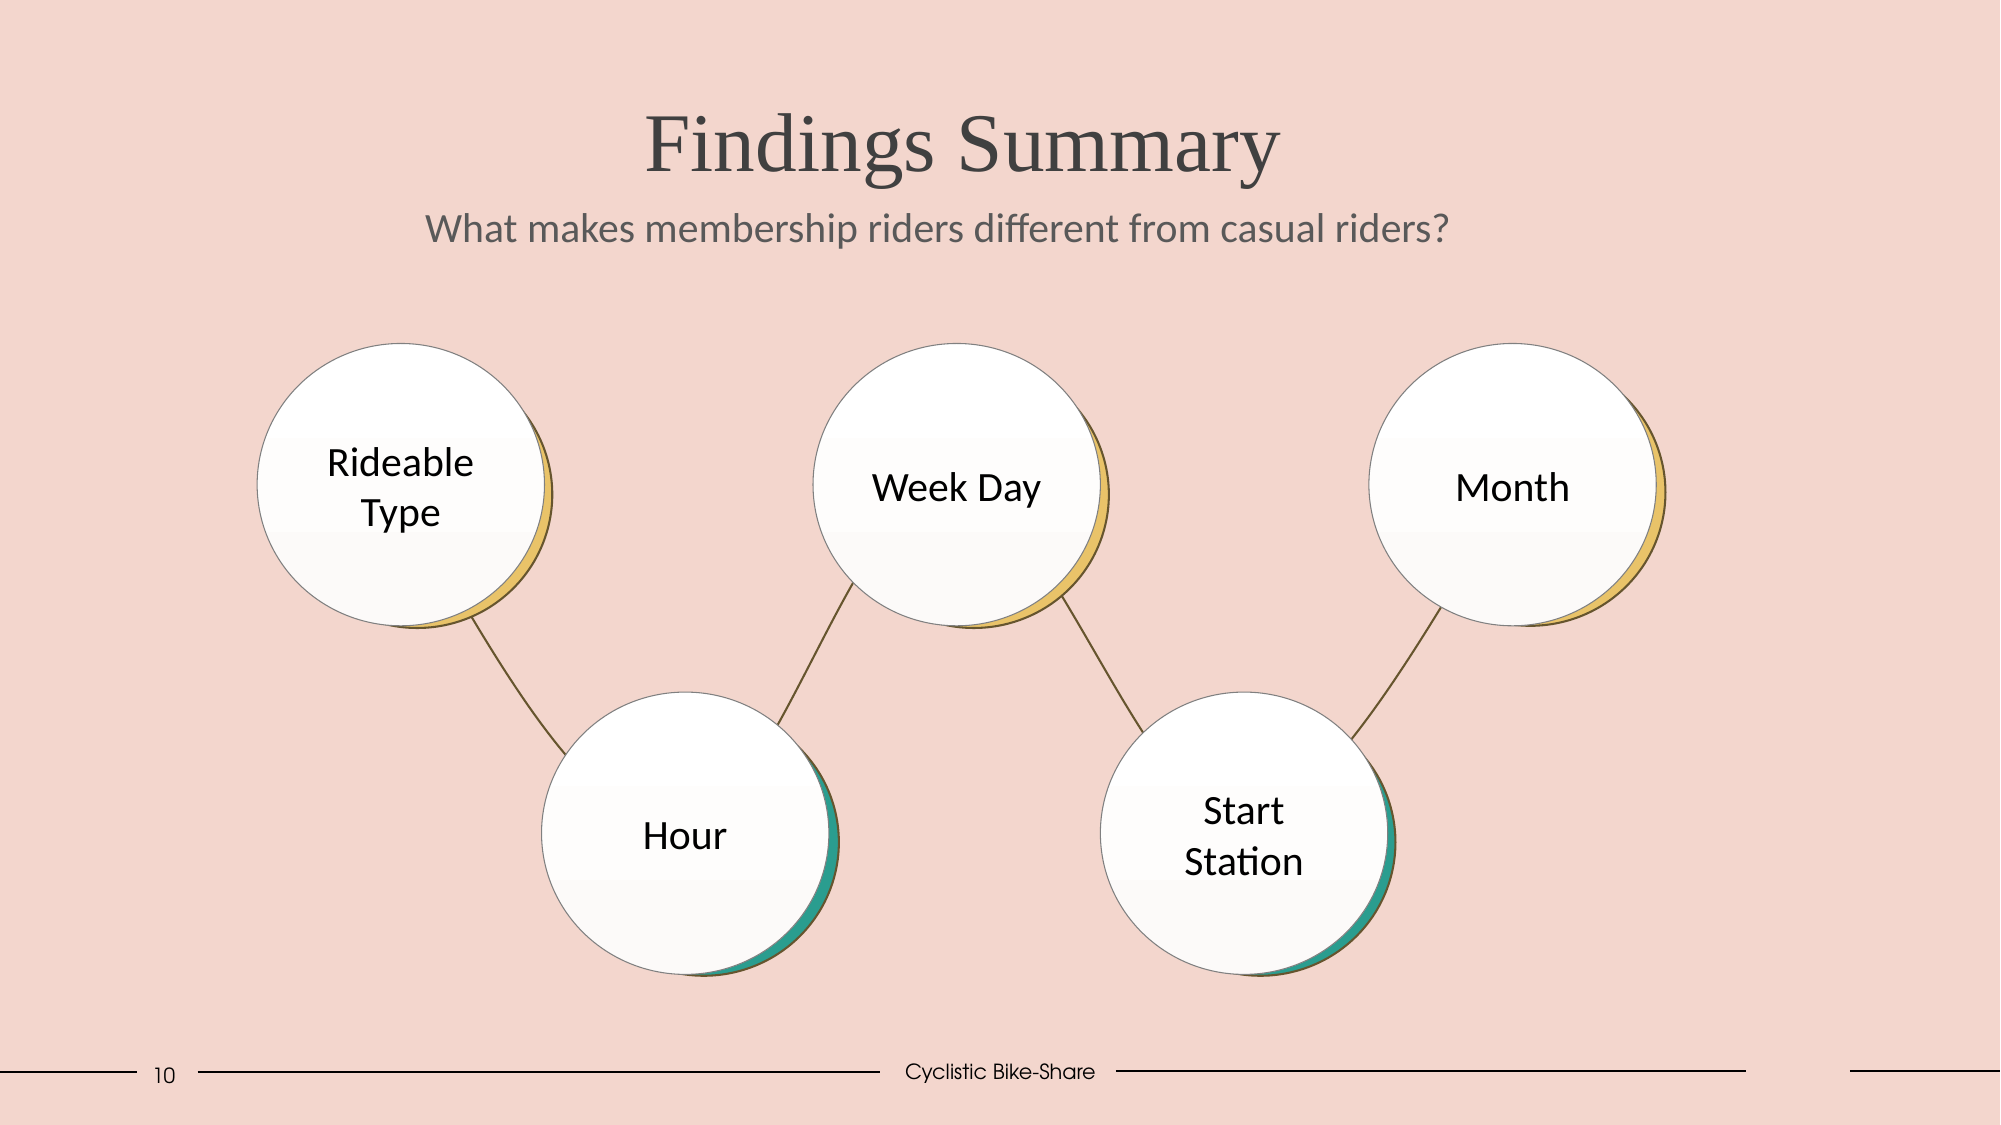

Findings Summary
What makes membership riders different from casual riders?
Rideable Type
Week Day
Month

Hour
Start Station

Cyclistic Bike-Share
10